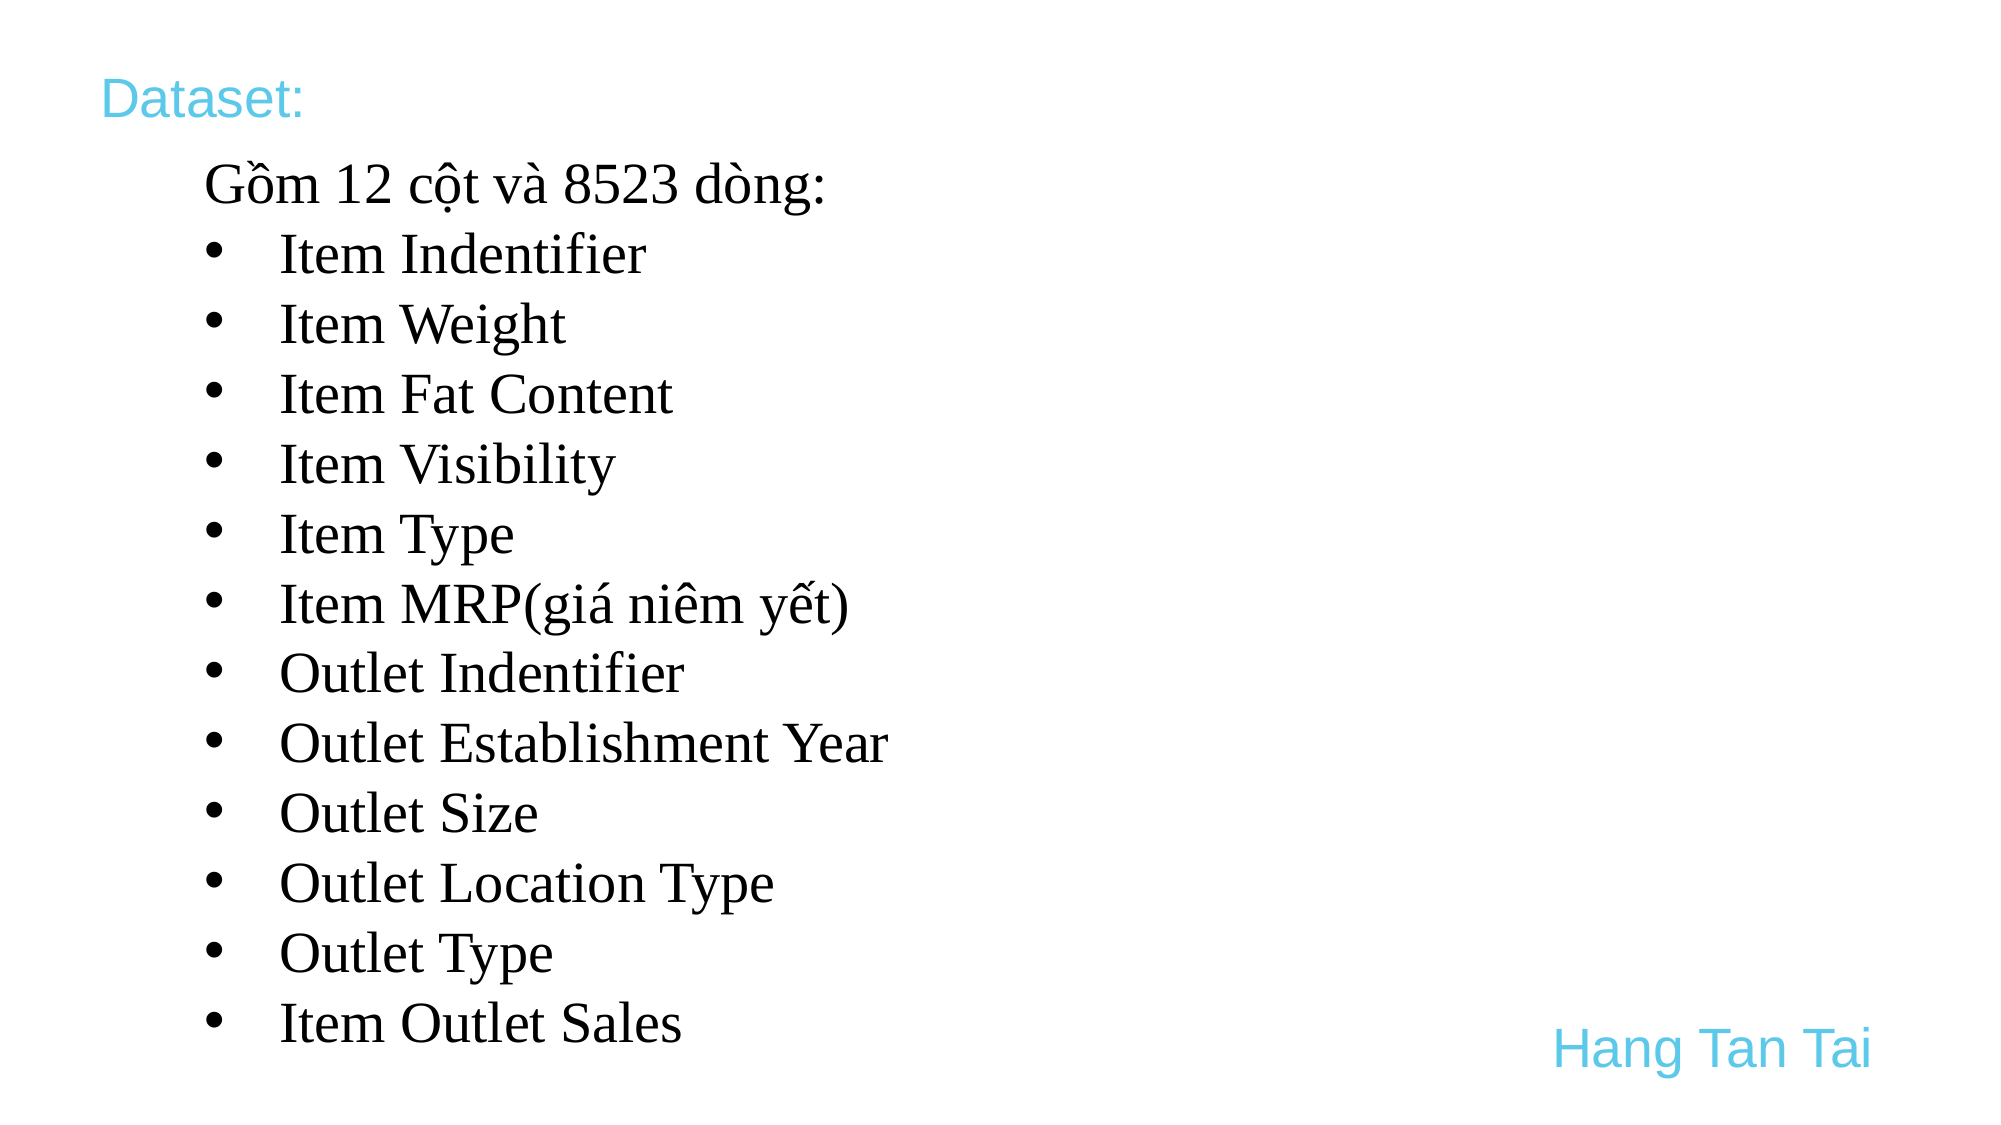

Dataset:
Gồm 12 cột và 8523 dòng:
Item Indentifier
Item Weight
Item Fat Content
Item Visibility
Item Type
Item MRP(giá niêm yết)
Outlet Indentifier
Outlet Establishment Year
Outlet Size
Outlet Location Type
Outlet Type
Item Outlet Sales
Hang Tan Tai